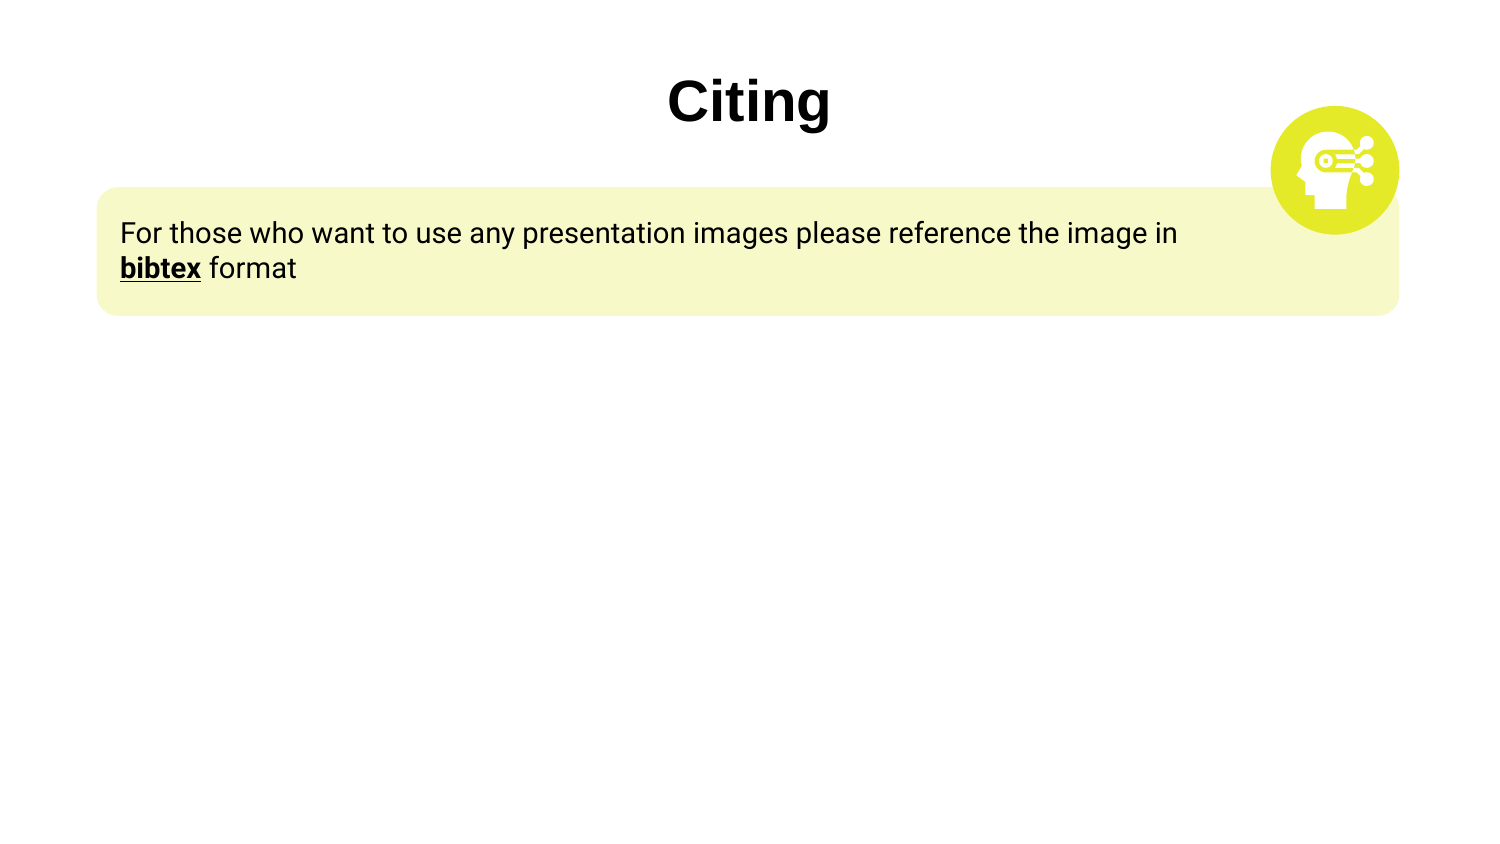

# Citing

For those who want to use any presentation images please reference the image in bibtex format